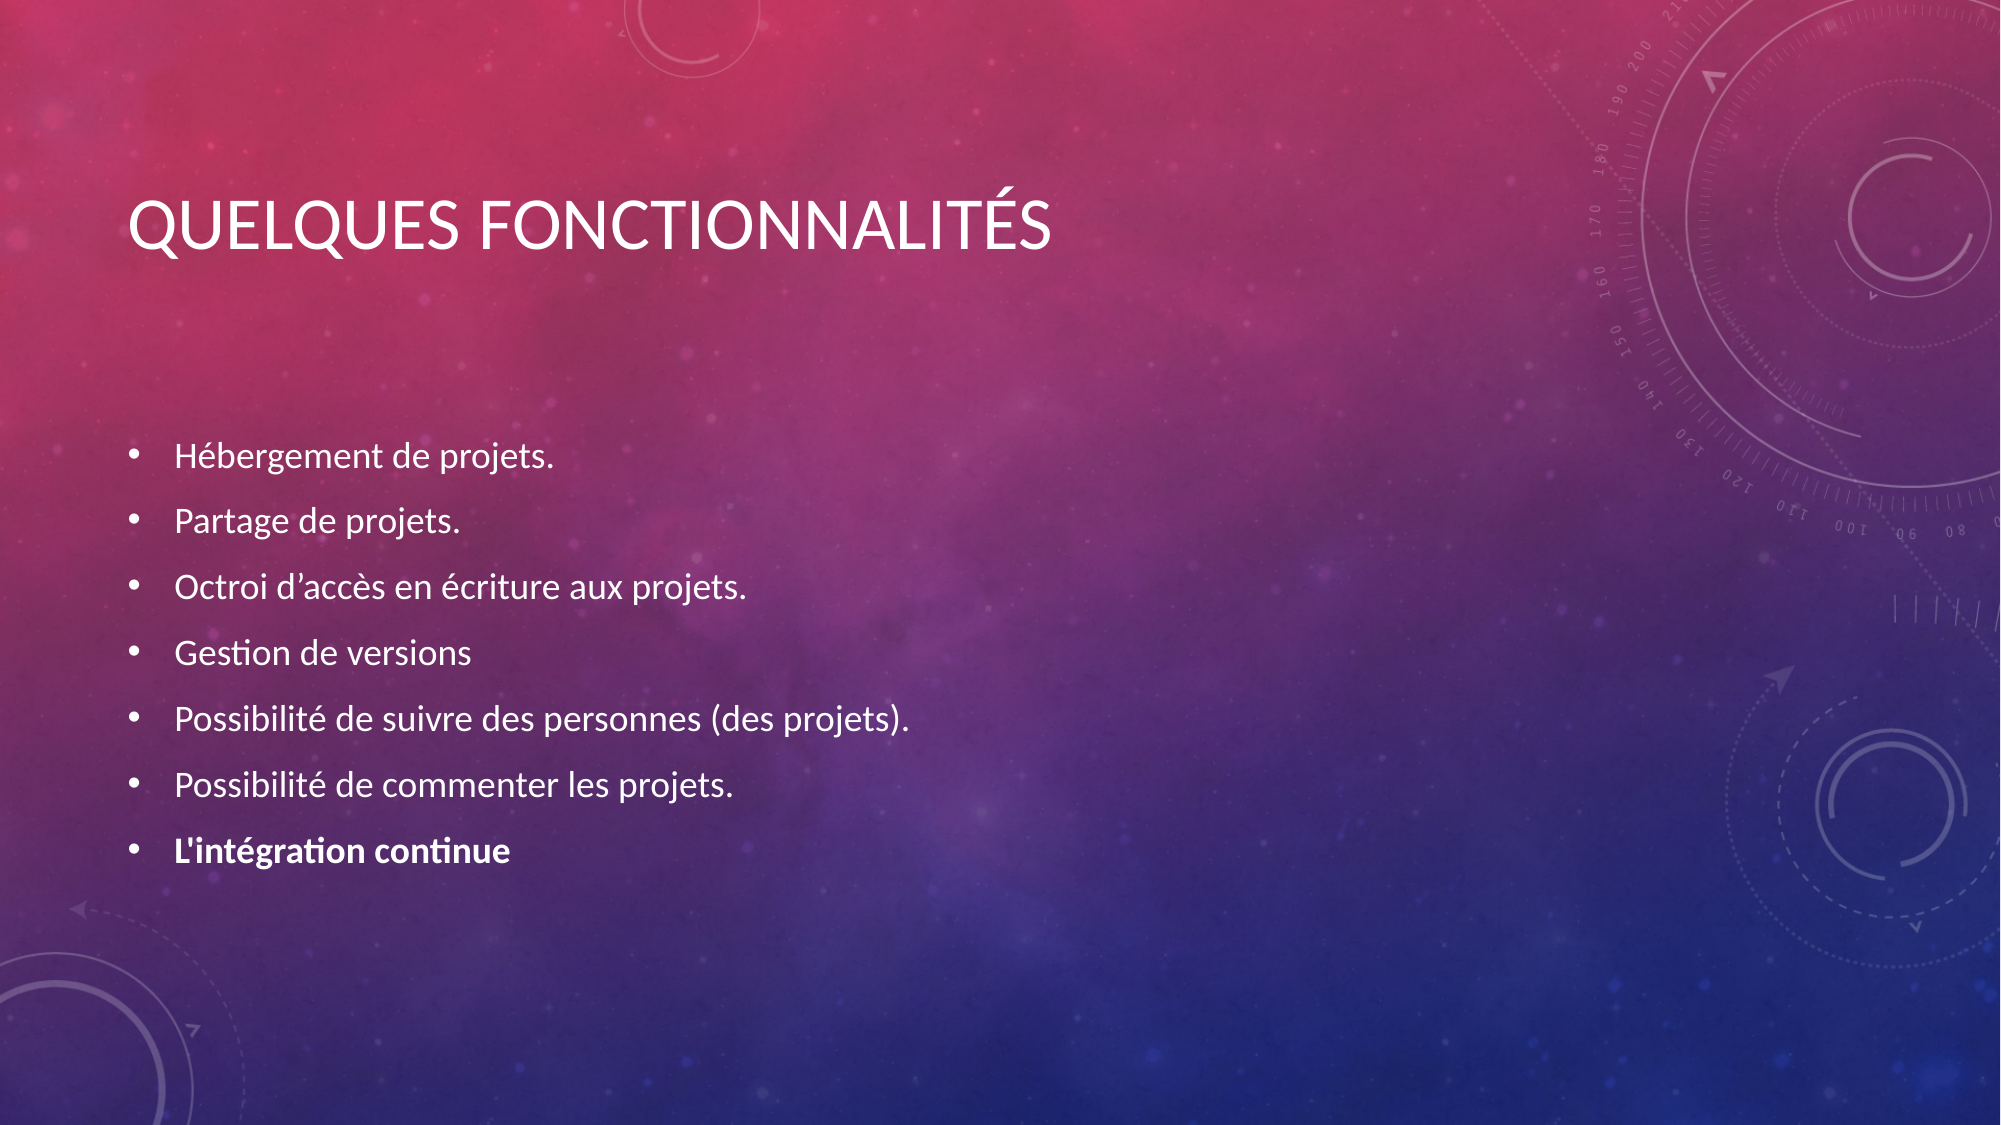

# Quelques Fonctionnalités
Hébergement de projets.
Partage de projets.
Octroi d’accès en écriture aux projets.
Gestion de versions
Possibilité de suivre des personnes (des projets).
Possibilité de commenter les projets.
L'intégration continue